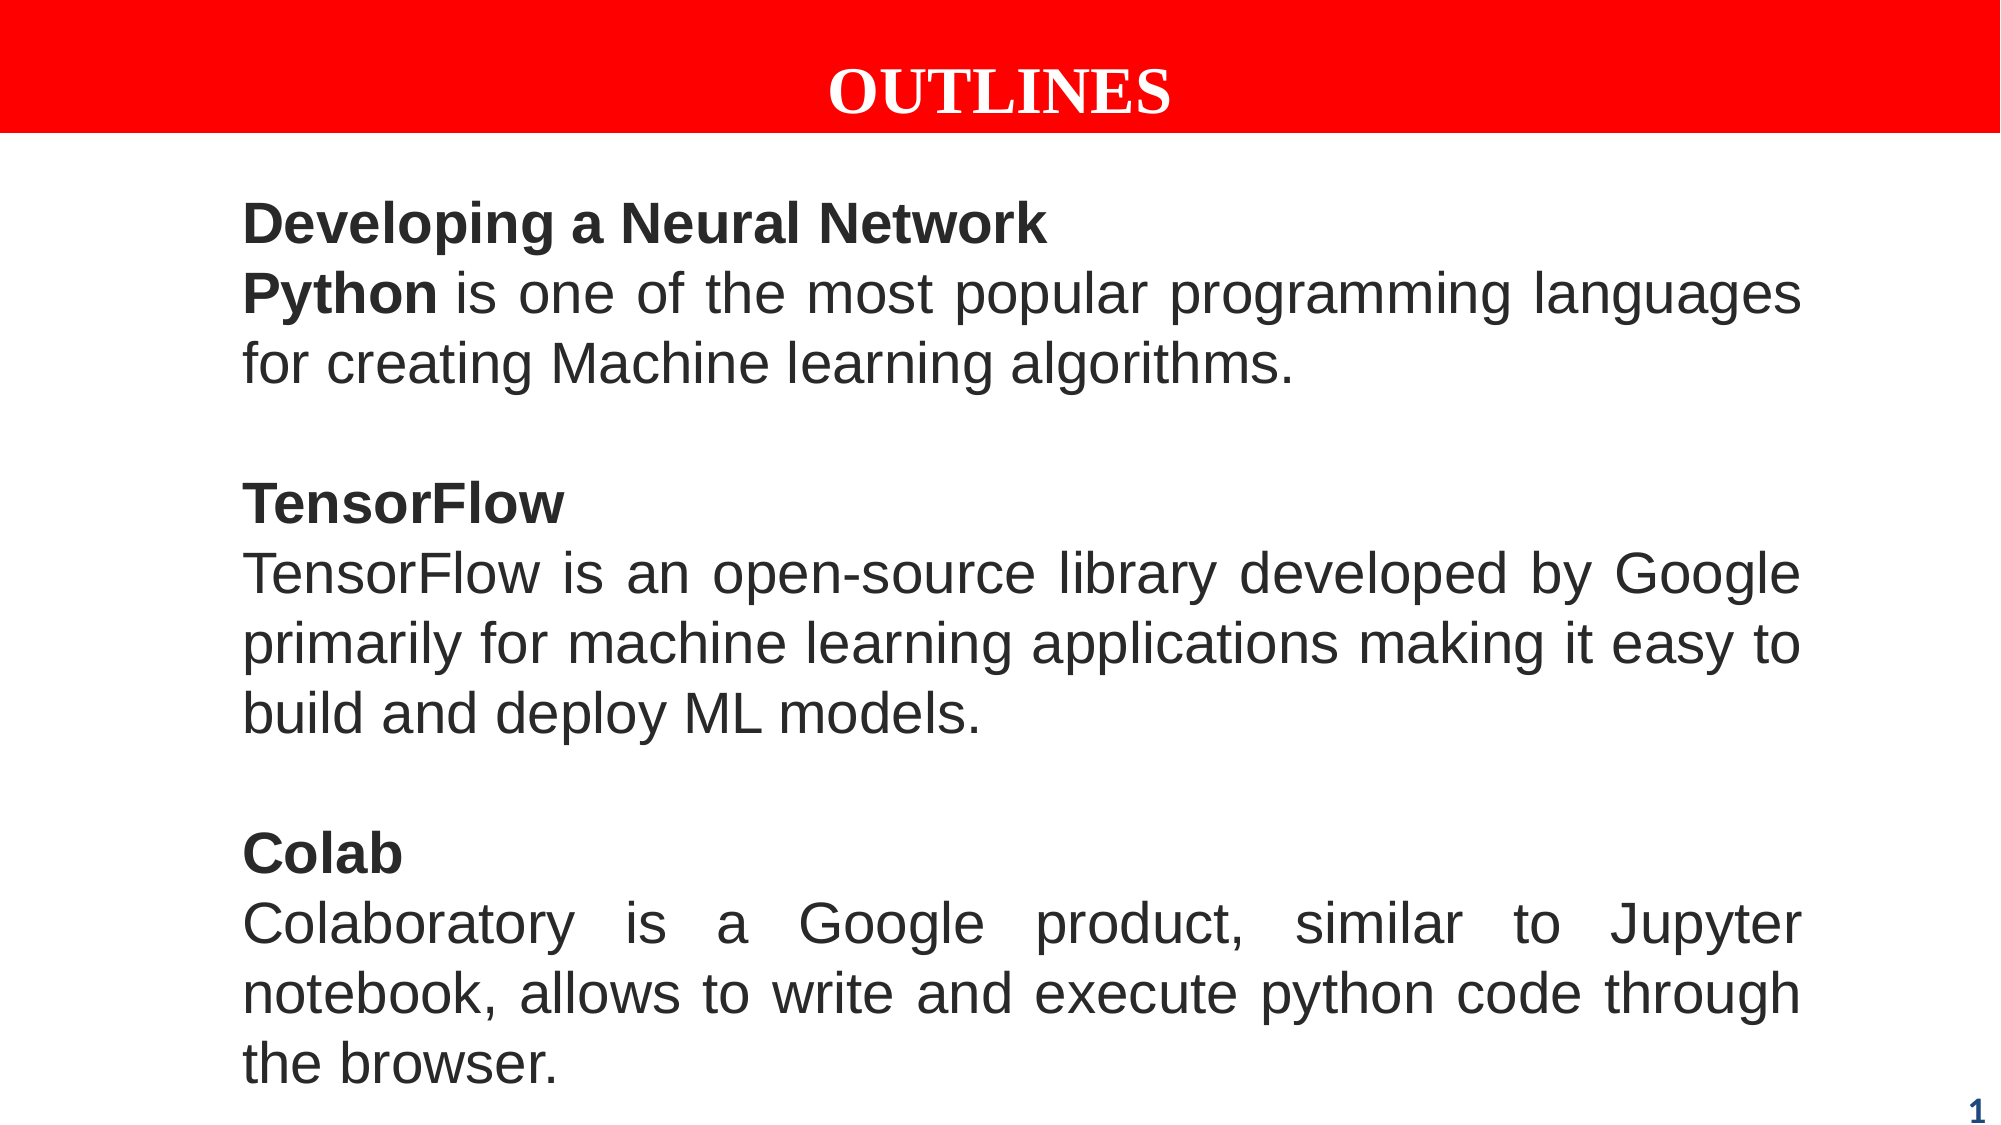

Outlines
Developing a Neural Network
Python is one of the most popular programming languages for creating Machine learning algorithms.

TensorFlow
TensorFlow is an open-source library developed by Google primarily for machine learning applications making it easy to build and deploy ML models.

Colab
Colaboratory is a Google product, similar to Jupyter notebook, allows to write and execute python code through the browser.

1